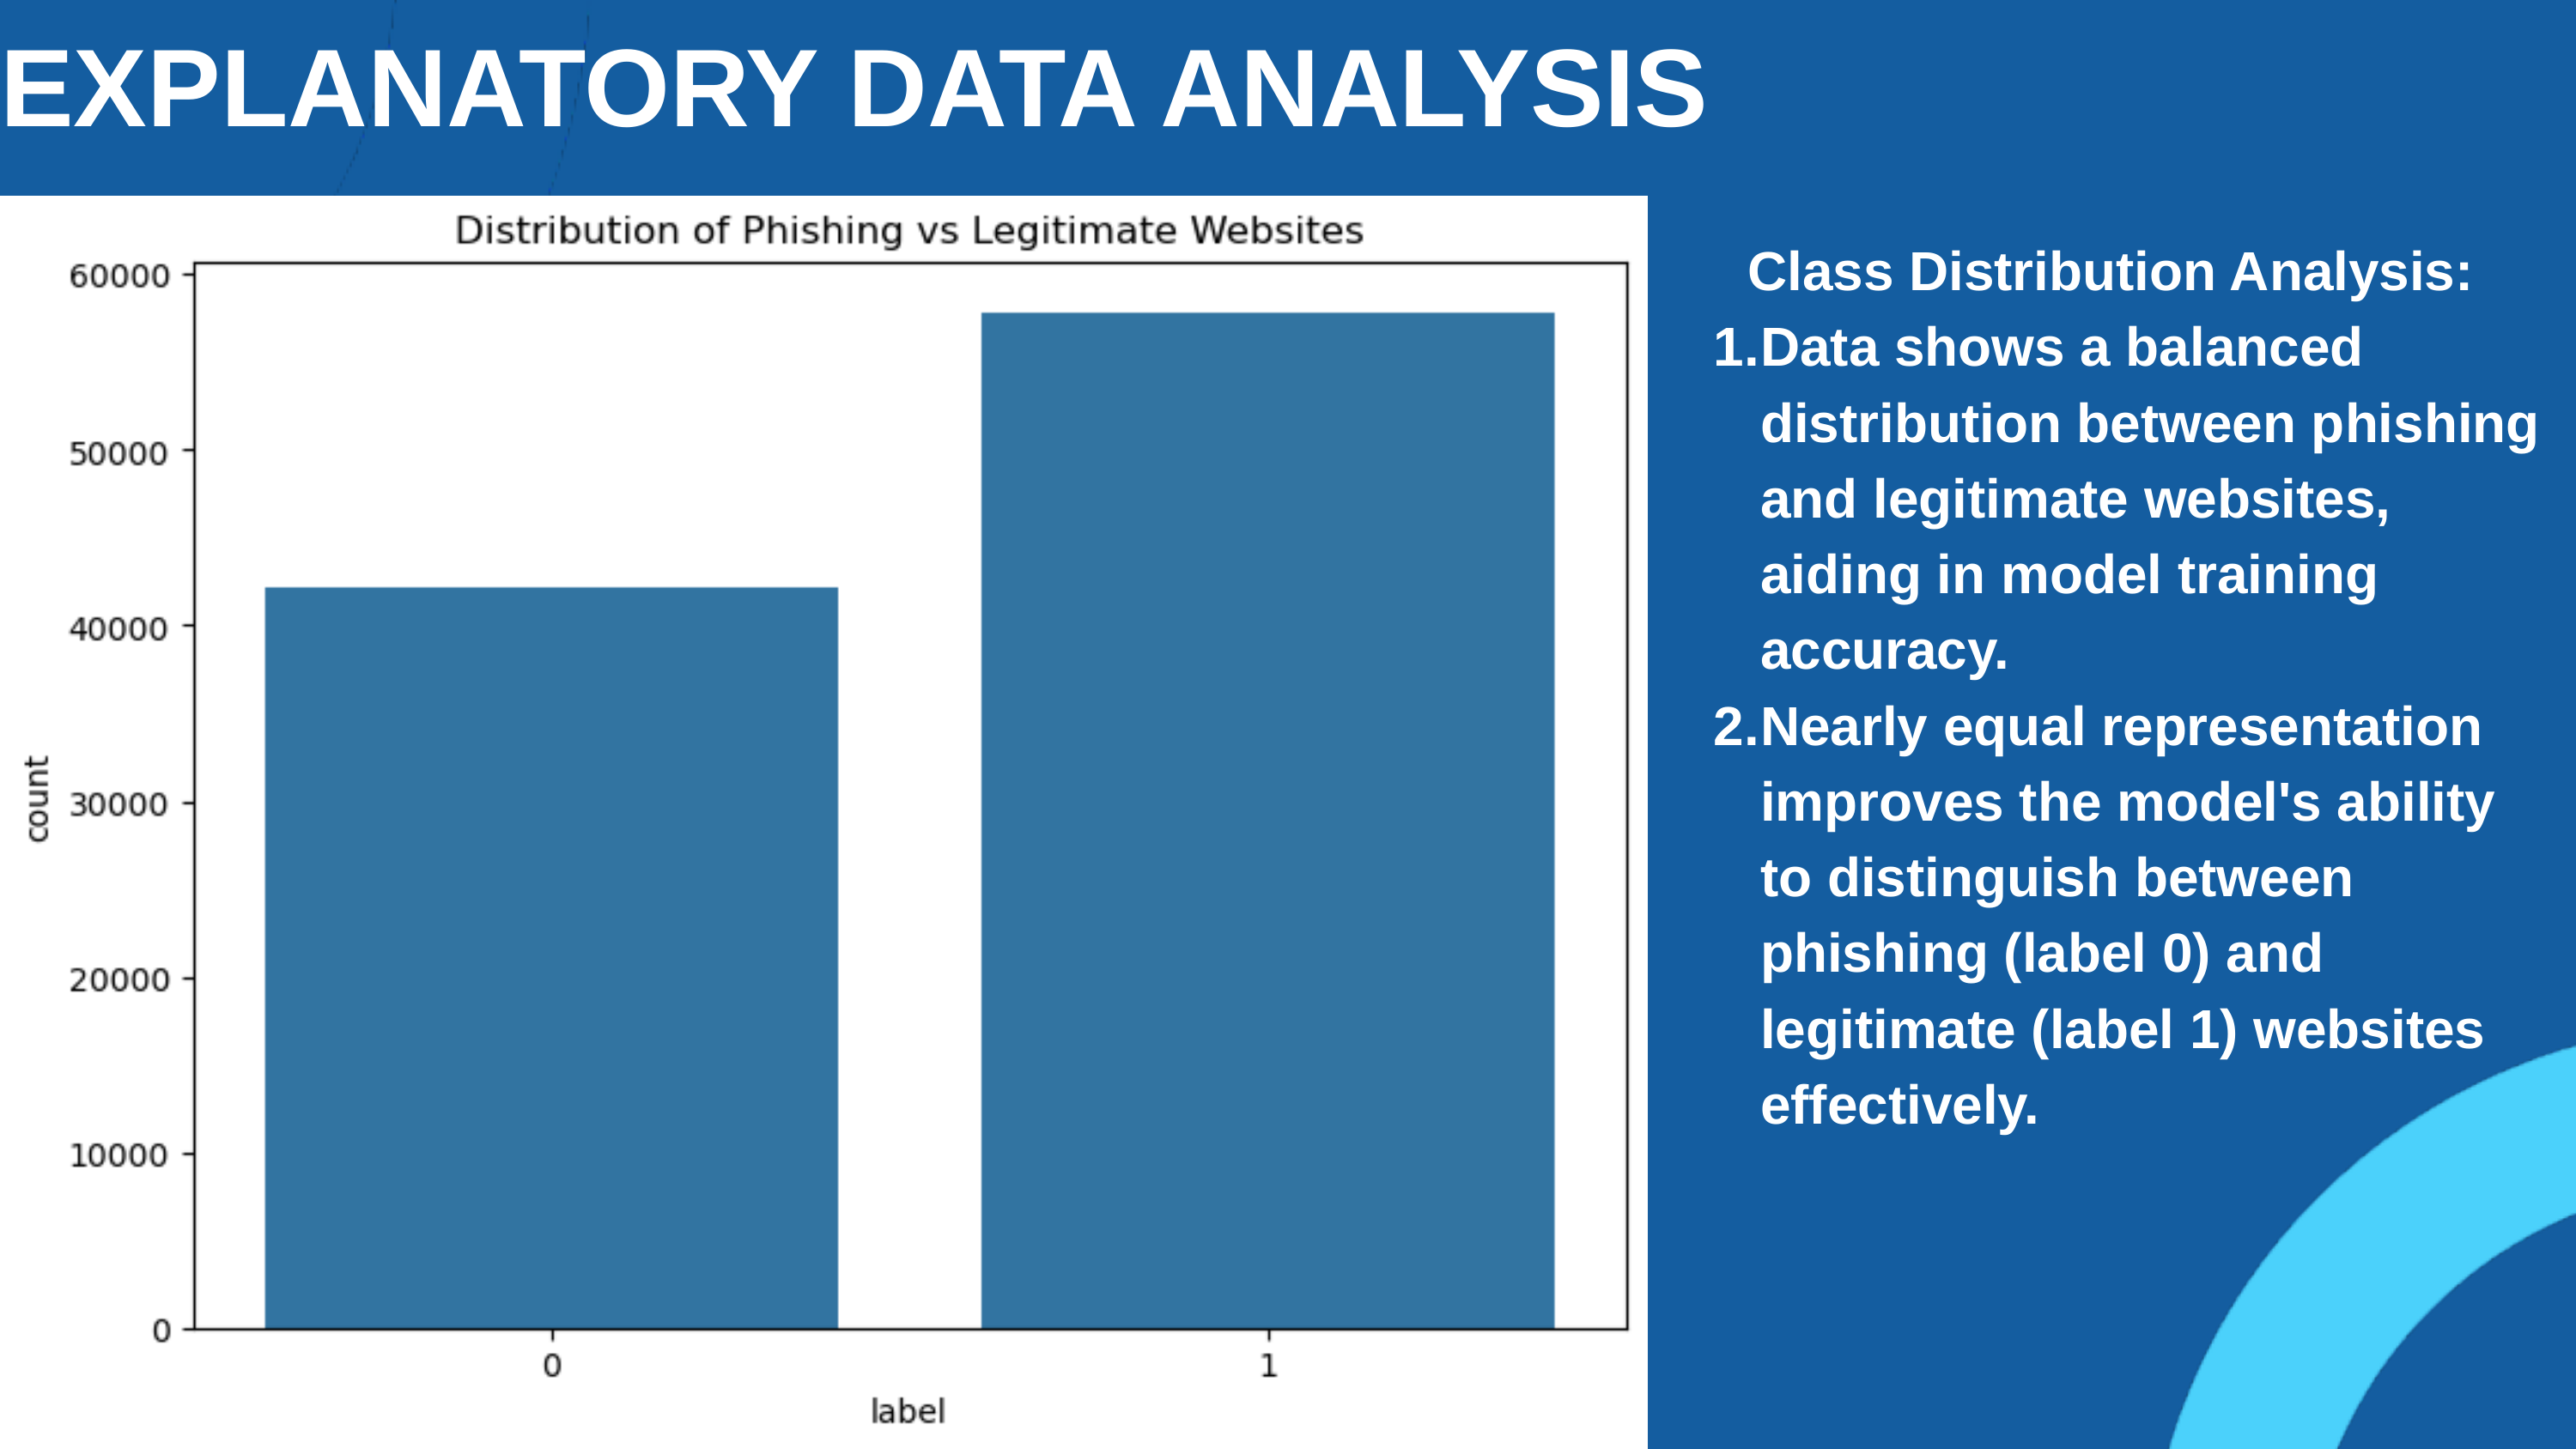

EXPLANATORY DATA ANALYSIS

Class Distribution Analysis:
Data shows a balanced distribution between phishing and legitimate websites, aiding in model training accuracy.
Nearly equal representation improves the model's ability to distinguish between phishing (label 0) and legitimate (label 1) websites effectively.